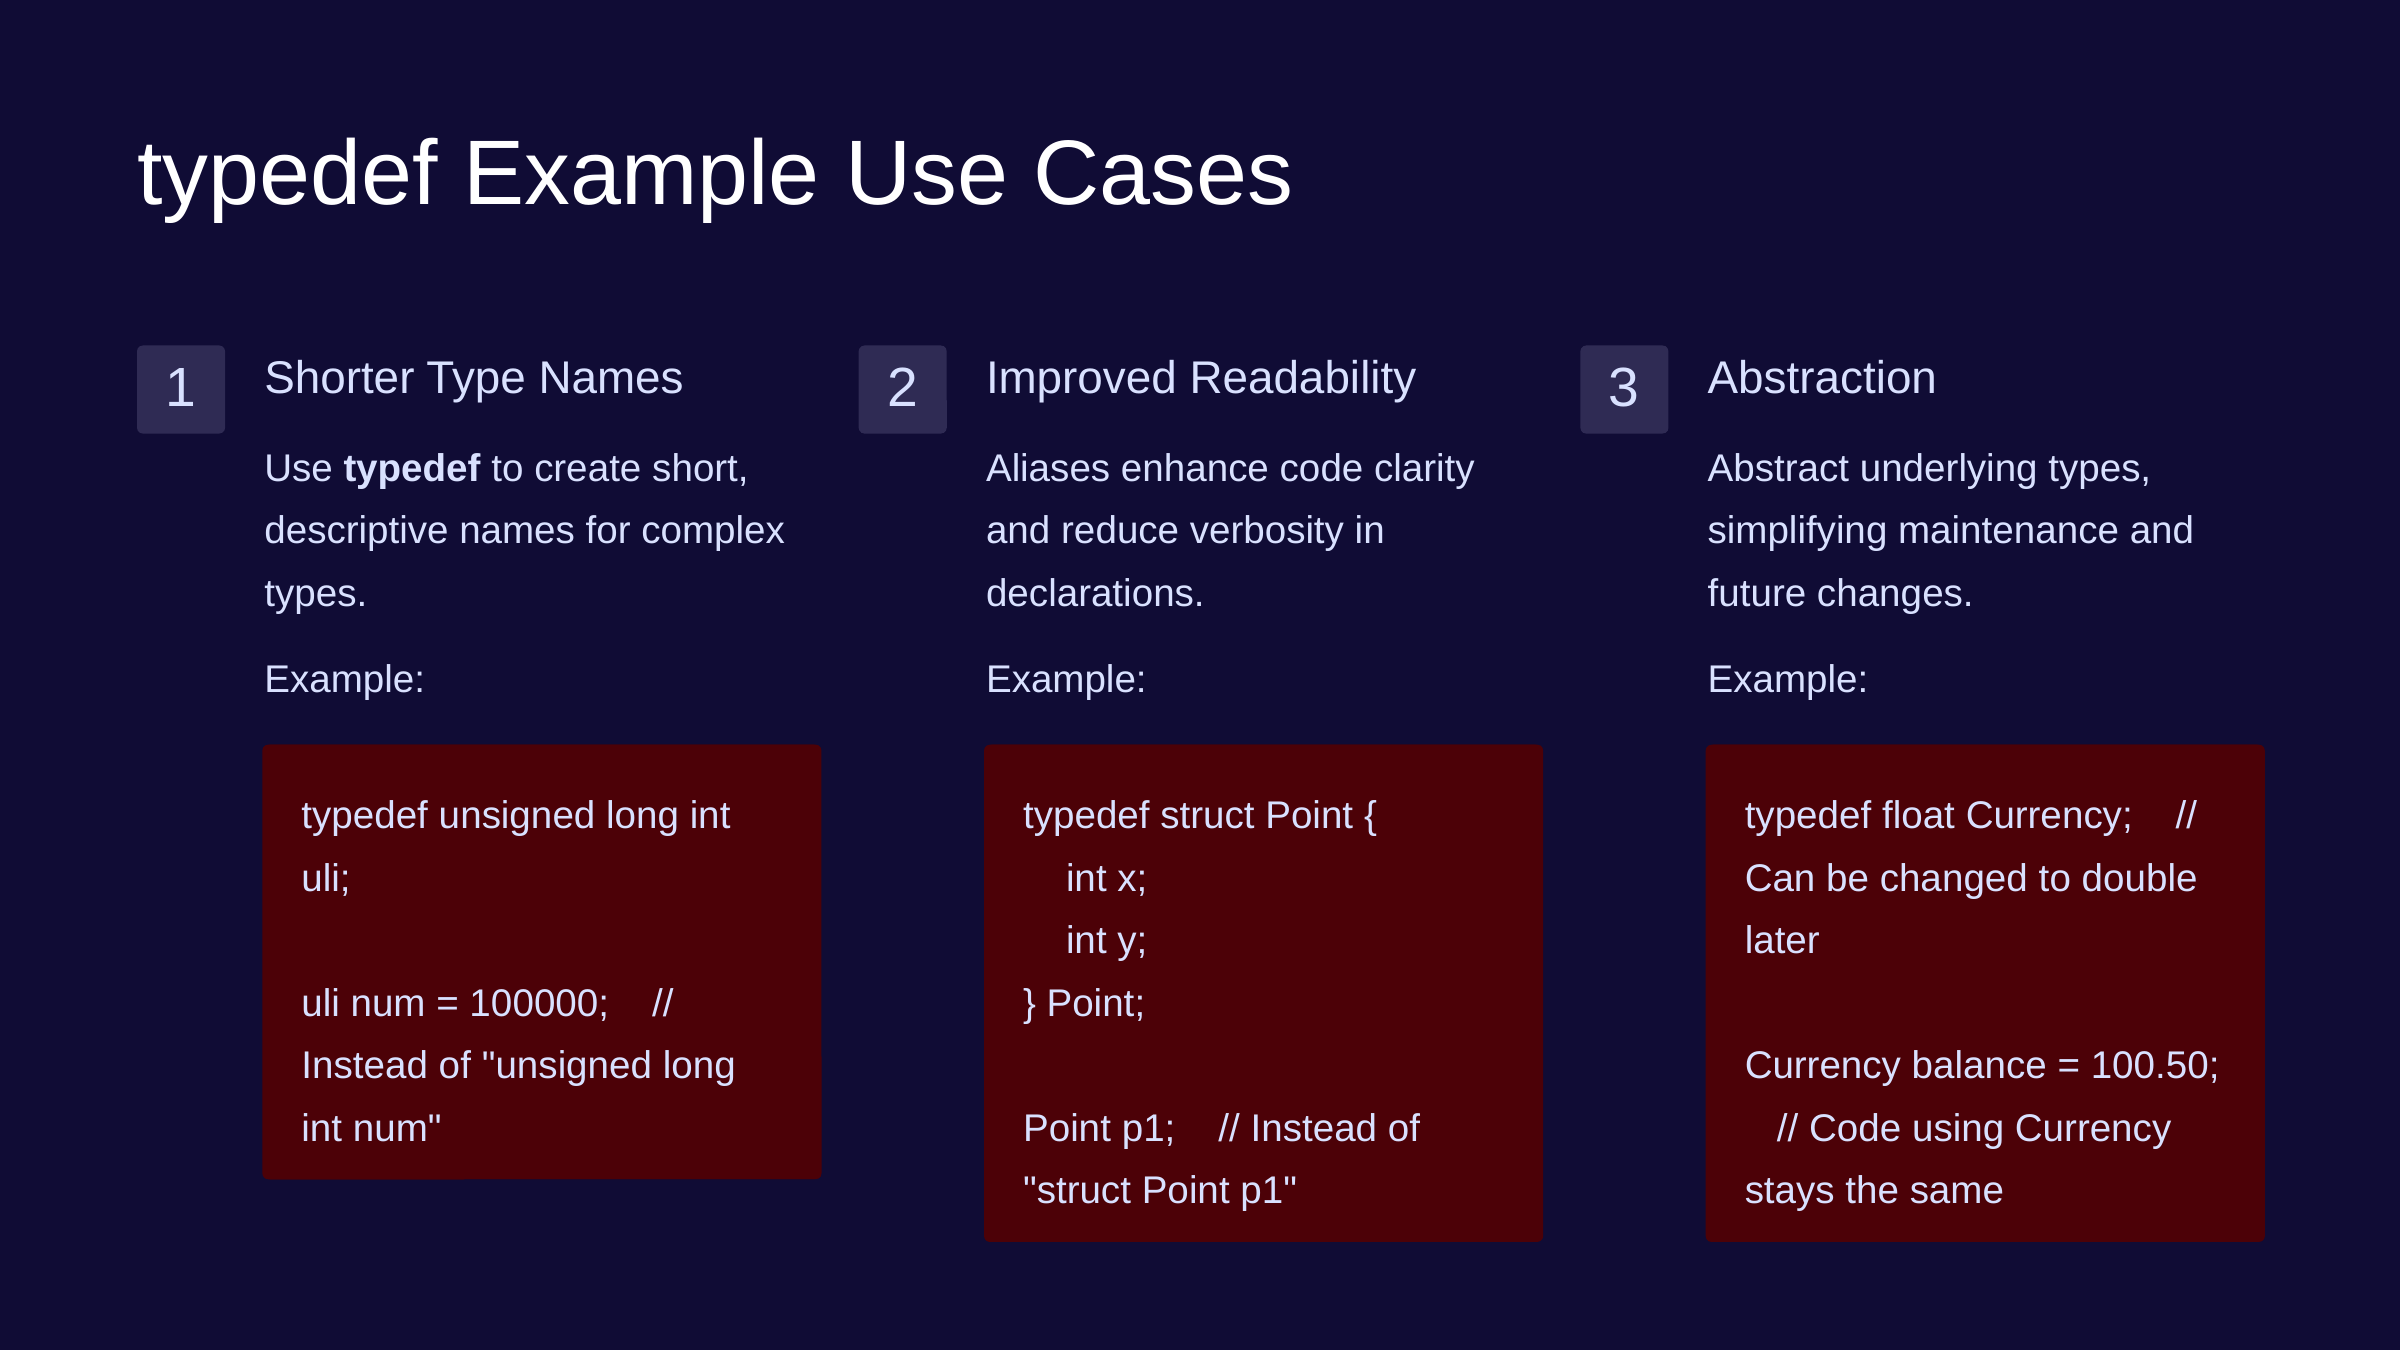

typedef Example Use Cases

Shorter Type Names

Improved Readability

Abstraction
1
2
3
Use typedef to create short, descriptive names for complex types.
Aliases enhance code clarity and reduce verbosity in declarations.
Abstract underlying types, simplifying maintenance and future changes.
Example:
Example:
Example:

typedef unsigned long int uli;

uli num = 100000;    // Instead of "unsigned long int num"
typedef struct Point {
    int x;
    int y;
} Point;

Point p1;    // Instead of "struct Point p1"
typedef float Currency;    // Can be changed to double later

Currency balance = 100.50;    // Code using Currency stays the same